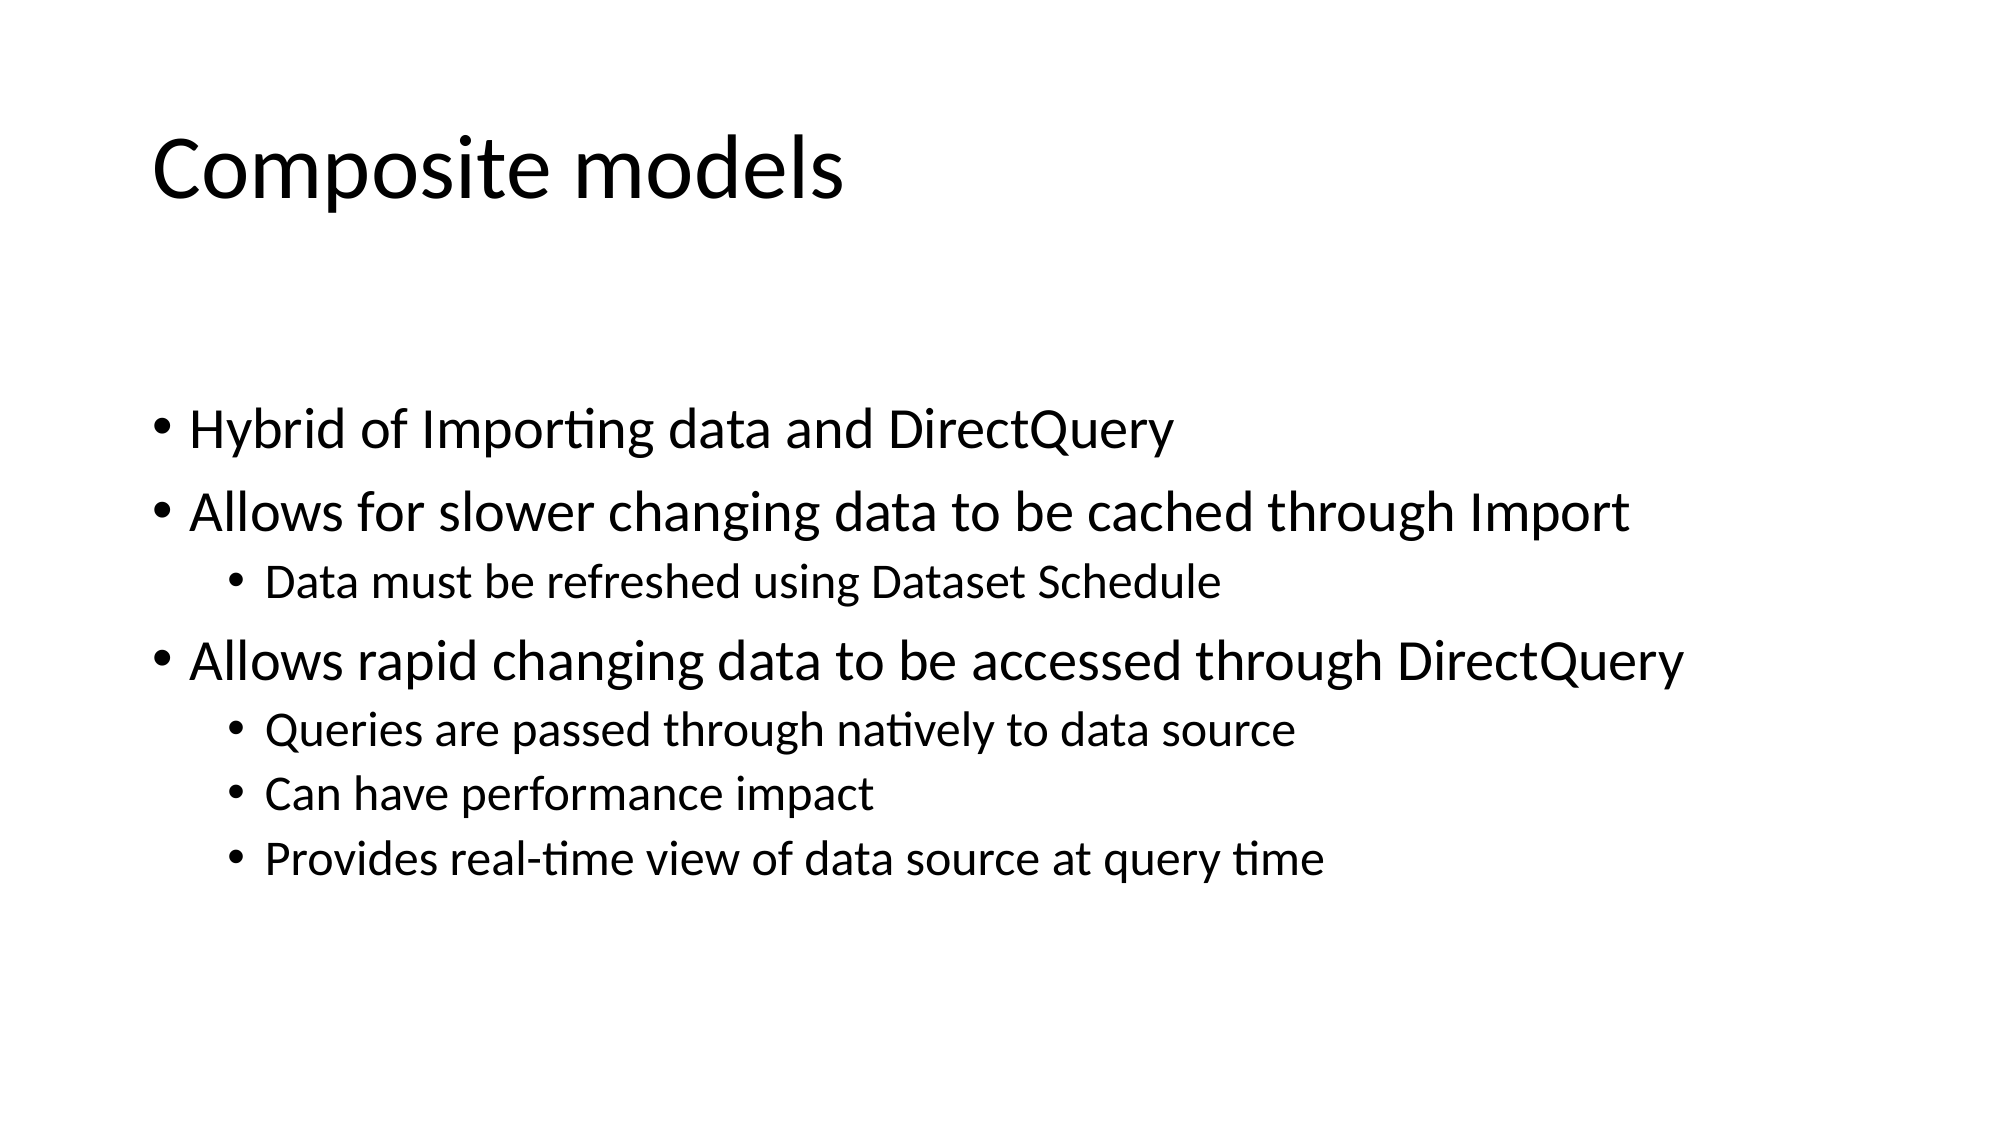

# Composite models

Hybrid of Importing data and DirectQuery
Allows for slower changing data to be cached through Import
Data must be refreshed using Dataset Schedule
Allows rapid changing data to be accessed through DirectQuery
Queries are passed through natively to data source
Can have performance impact
Provides real-time view of data source at query time